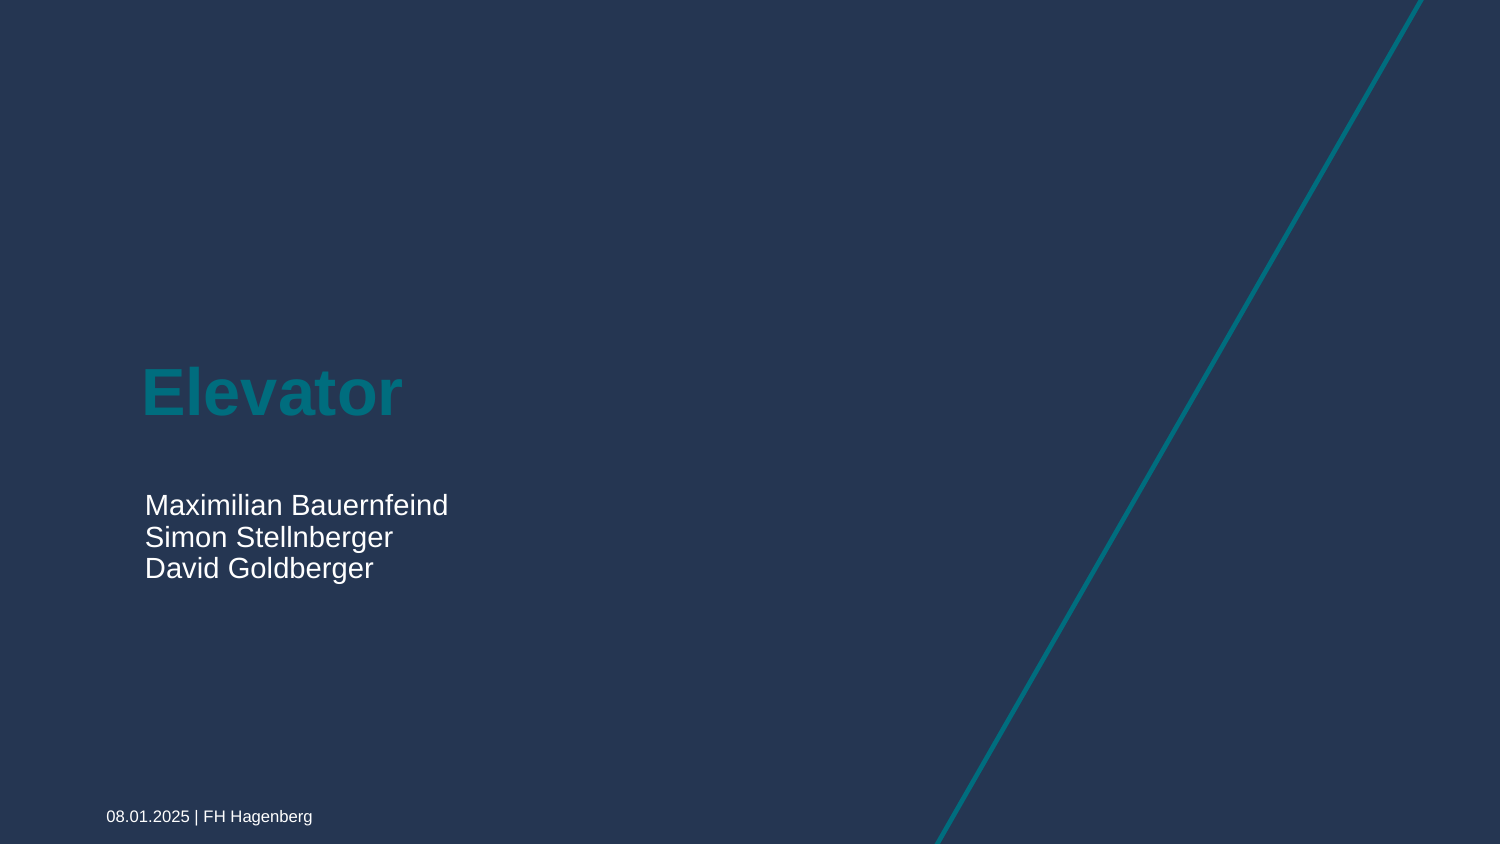

# Elevator
Maximilian Bauernfeind
Simon Stellnberger
David Goldberger
08.01.2025 | FH Hagenberg